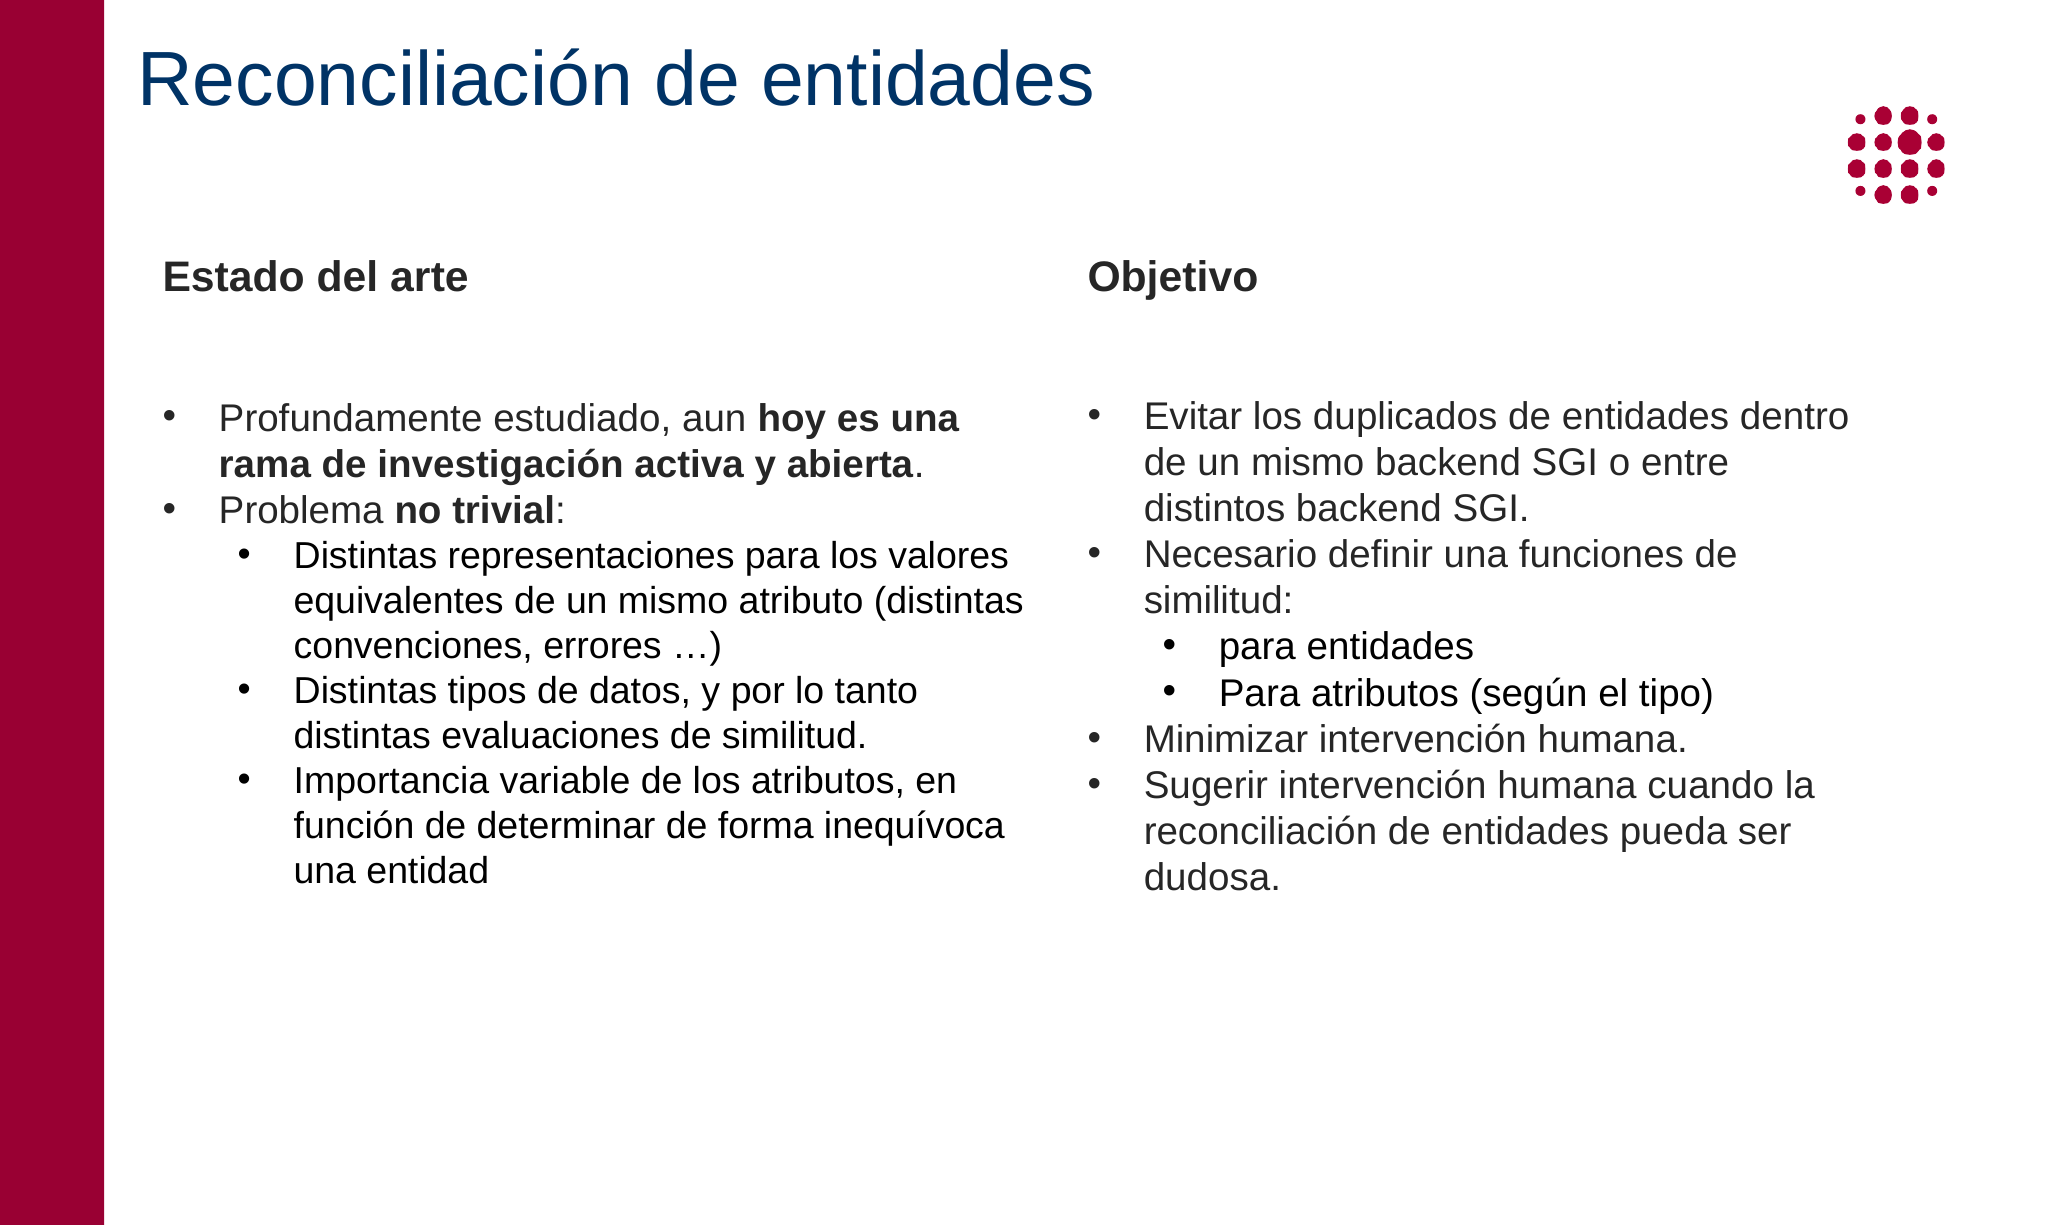

# Reconciliación de entidades
Objetivo
Estado del arte
Evitar los duplicados de entidades dentro de un mismo backend SGI o entre distintos backend SGI.
Necesario definir una funciones de similitud:
para entidades
Para atributos (según el tipo)
Minimizar intervención humana.
Sugerir intervención humana cuando la reconciliación de entidades pueda ser dudosa.
Profundamente estudiado, aun hoy es una rama de investigación activa y abierta.
Problema no trivial:
Distintas representaciones para los valores equivalentes de un mismo atributo (distintas convenciones, errores …)
Distintas tipos de datos, y por lo tanto distintas evaluaciones de similitud.
Importancia variable de los atributos, en función de determinar de forma inequívoca una entidad